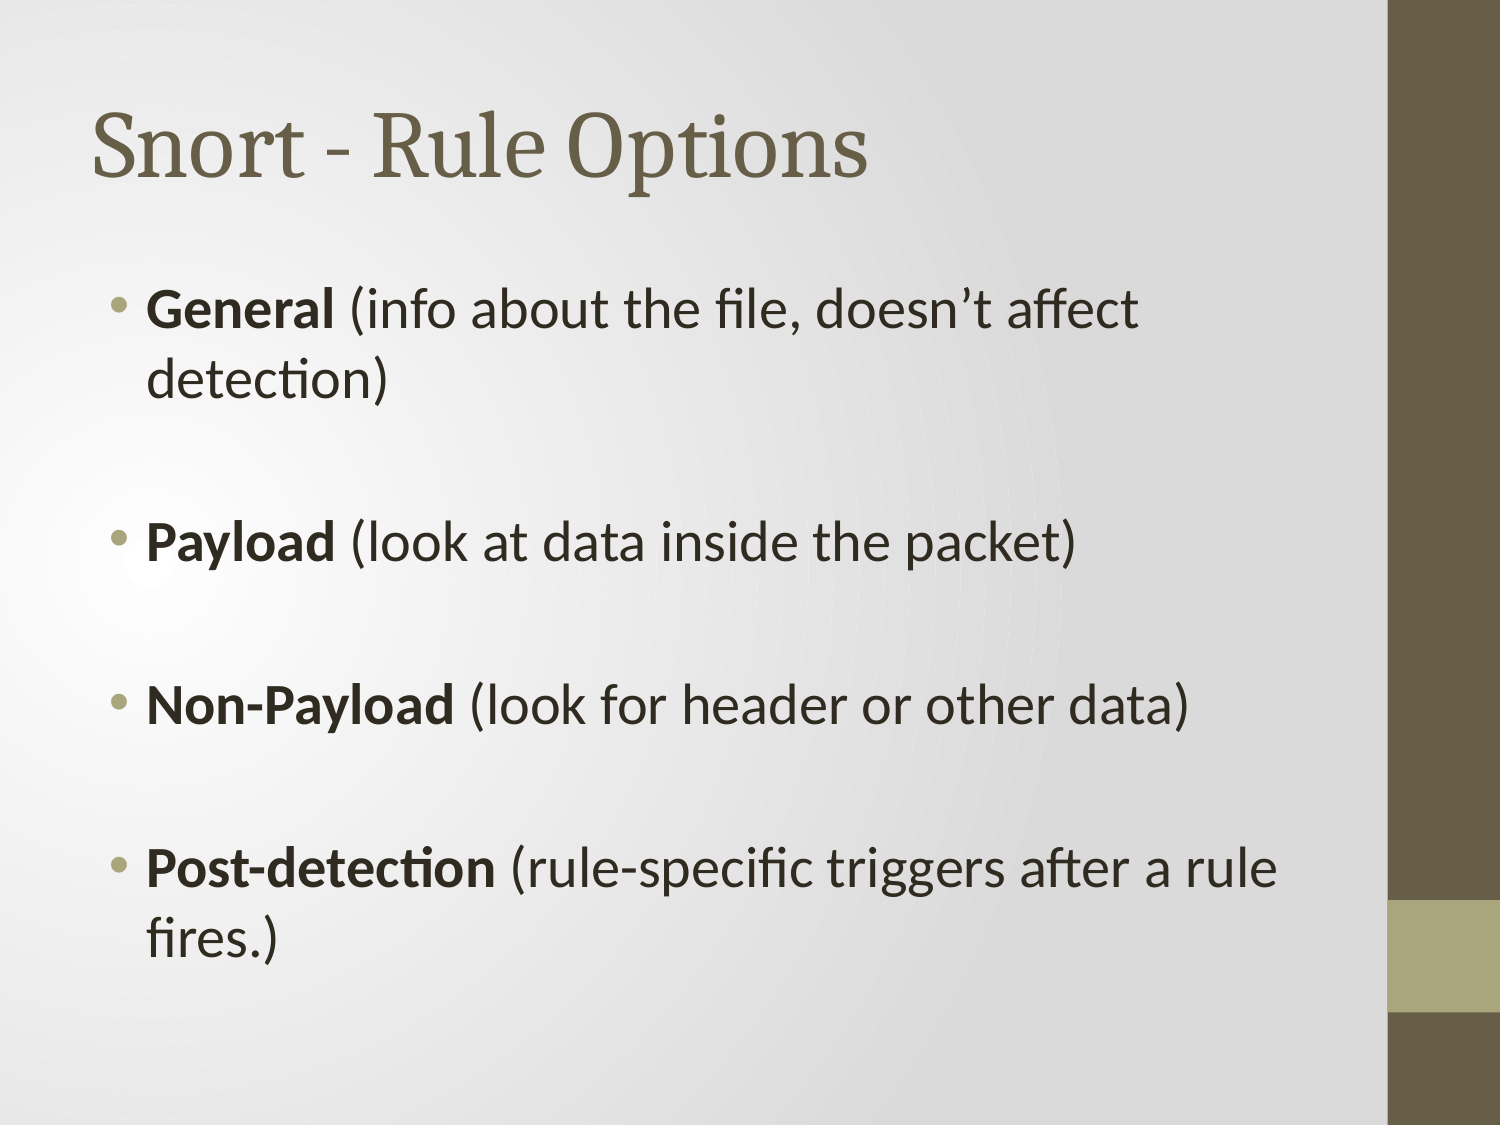

# Snort - Rule Options
General (info about the file, doesn’t affect detection)

Payload (look at data inside the packet)

Non-Payload (look for header or other data)

Post-detection (rule-specific triggers after a rule fires.)